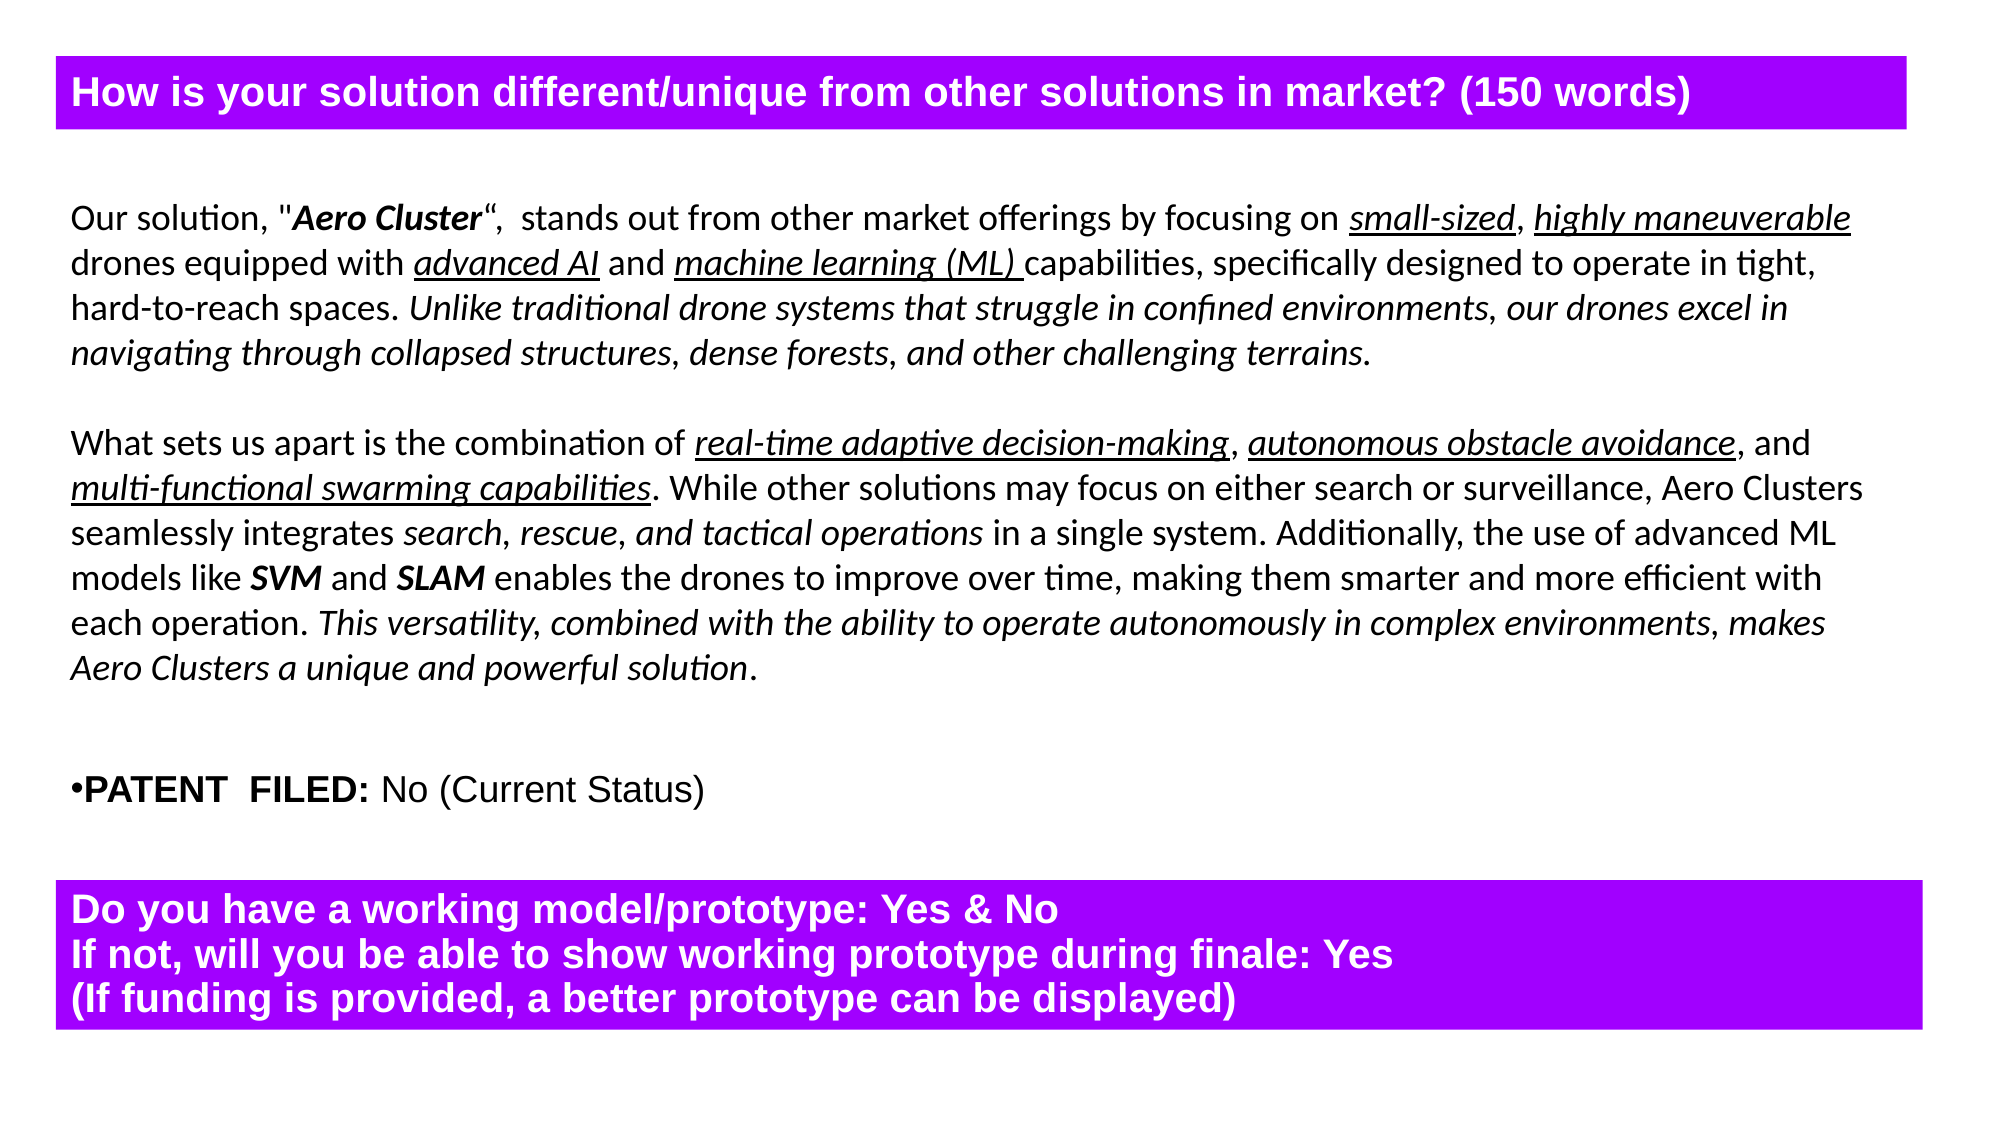

How is your solution different/unique from other solutions in market? (150 words)
Our solution, "Aero Cluster“,  stands out from other market offerings by focusing on small-sized, highly maneuverable drones equipped with advanced AI and machine learning (ML) capabilities, specifically designed to operate in tight, hard-to-reach spaces. Unlike traditional drone systems that struggle in confined environments, our drones excel in navigating through collapsed structures, dense forests, and other challenging terrains.

What sets us apart is the combination of real-time adaptive decision-making, autonomous obstacle avoidance, and multi-functional swarming capabilities. While other solutions may focus on either search or surveillance, Aero Clusters seamlessly integrates search, rescue, and tactical operations in a single system. Additionally, the use of advanced ML models like SVM and SLAM enables the drones to improve over time, making them smarter and more efficient with each operation. This versatility, combined with the ability to operate autonomously in complex environments, makes Aero Clusters a unique and powerful solution.
PATENT  FILED: No (Current Status)
Do you have a working model/prototype: Yes & No
If not, will you be able to show working prototype during finale: Yes
(If funding is provided, a better prototype can be displayed)